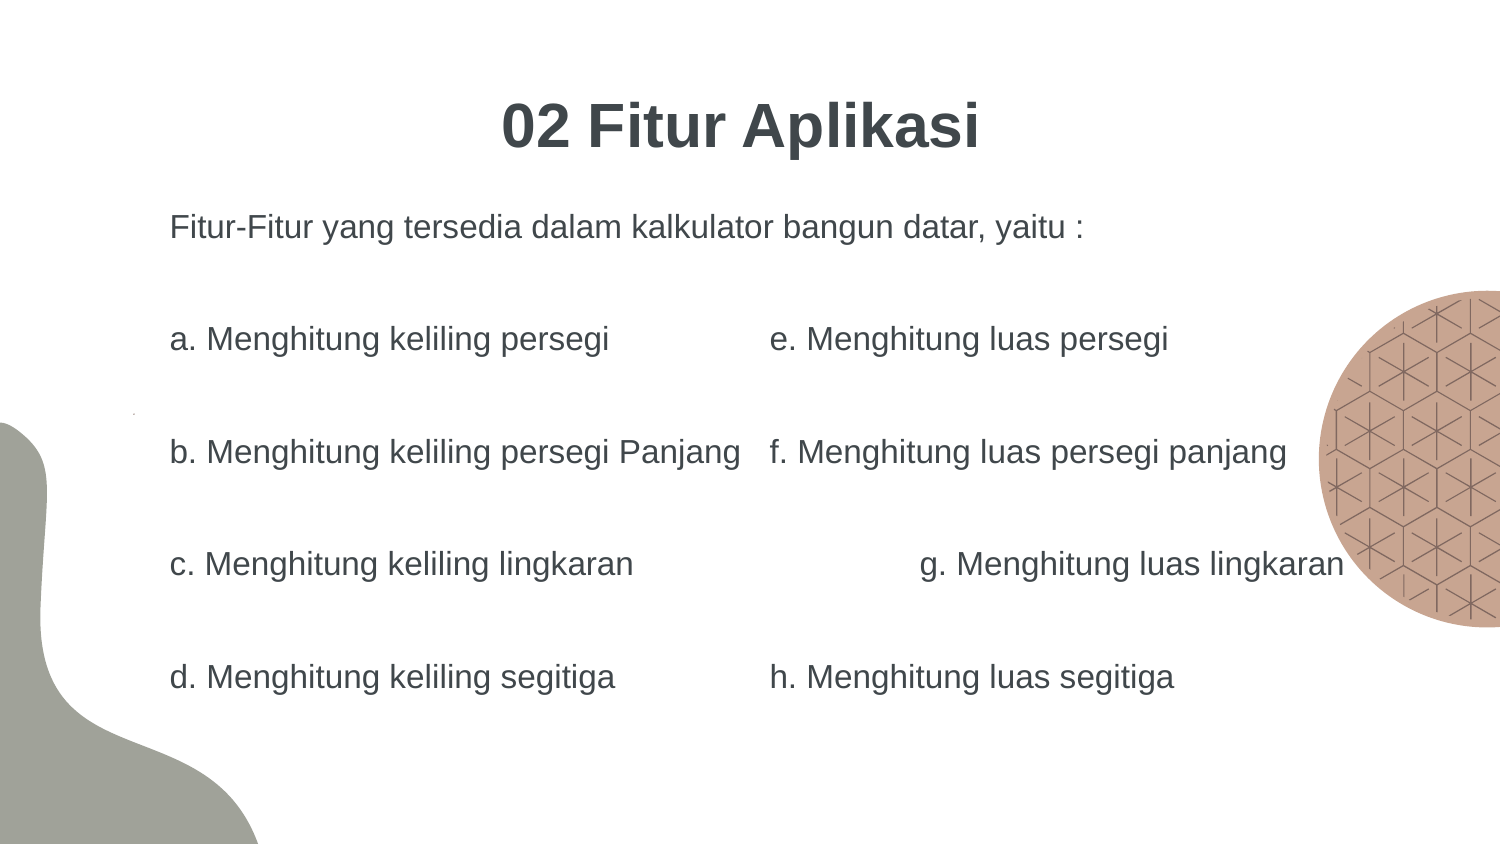

# 02 Fitur Aplikasi
Fitur-Fitur yang tersedia dalam kalkulator bangun datar, yaitu :
a. Menghitung keliling persegi		e. Menghitung luas persegi
b. Menghitung keliling persegi Panjang	f. Menghitung luas persegi panjang
c. Menghitung keliling lingkaran		g. Menghitung luas lingkaran
d. Menghitung keliling segitiga		h. Menghitung luas segitiga